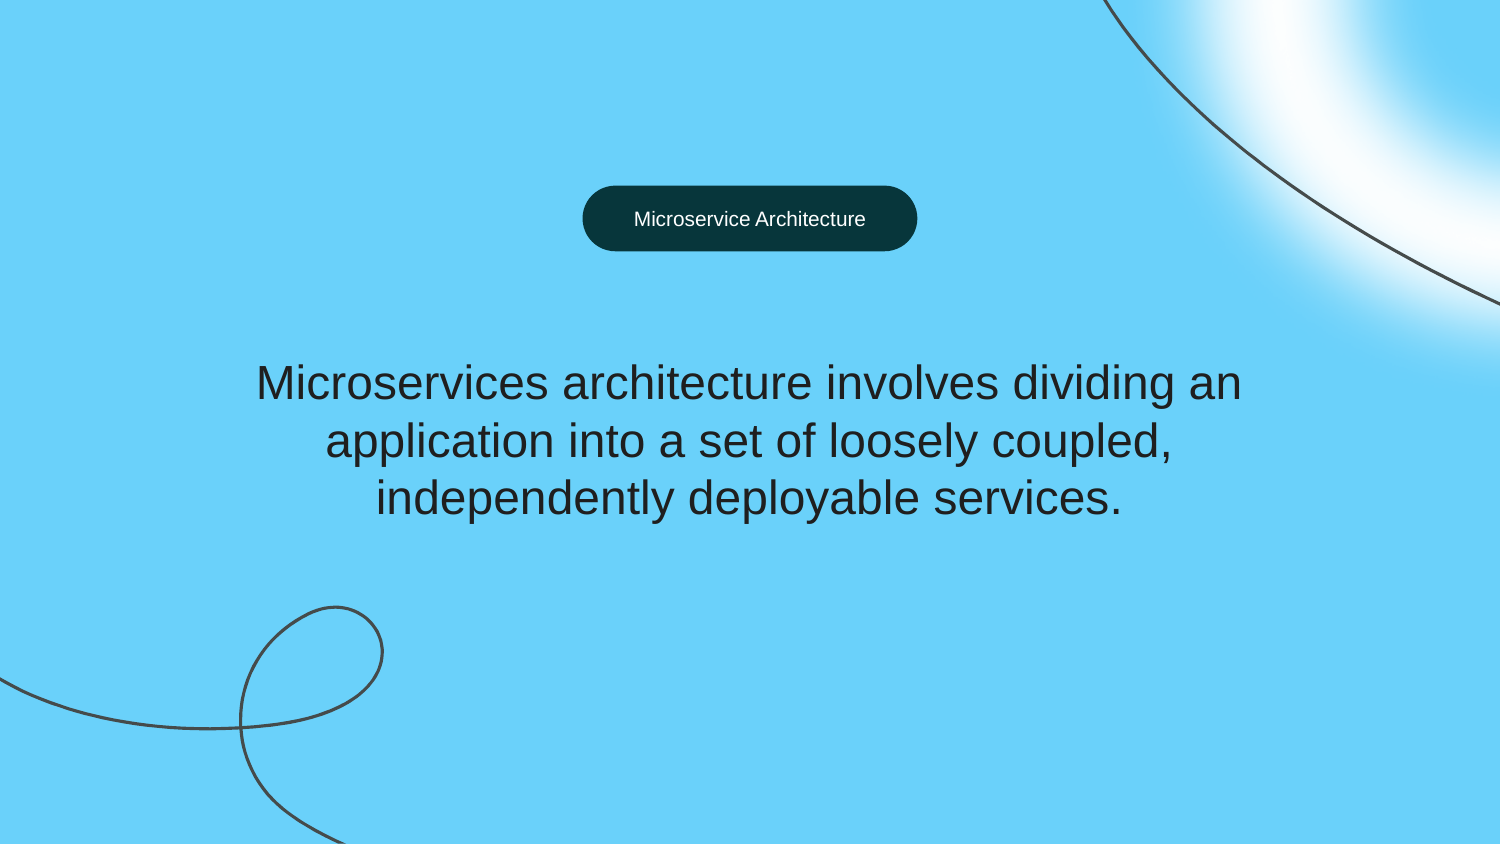

Microservice Architecture
# Microservices architecture involves dividing an application into a set of loosely coupled, independently deployable services.